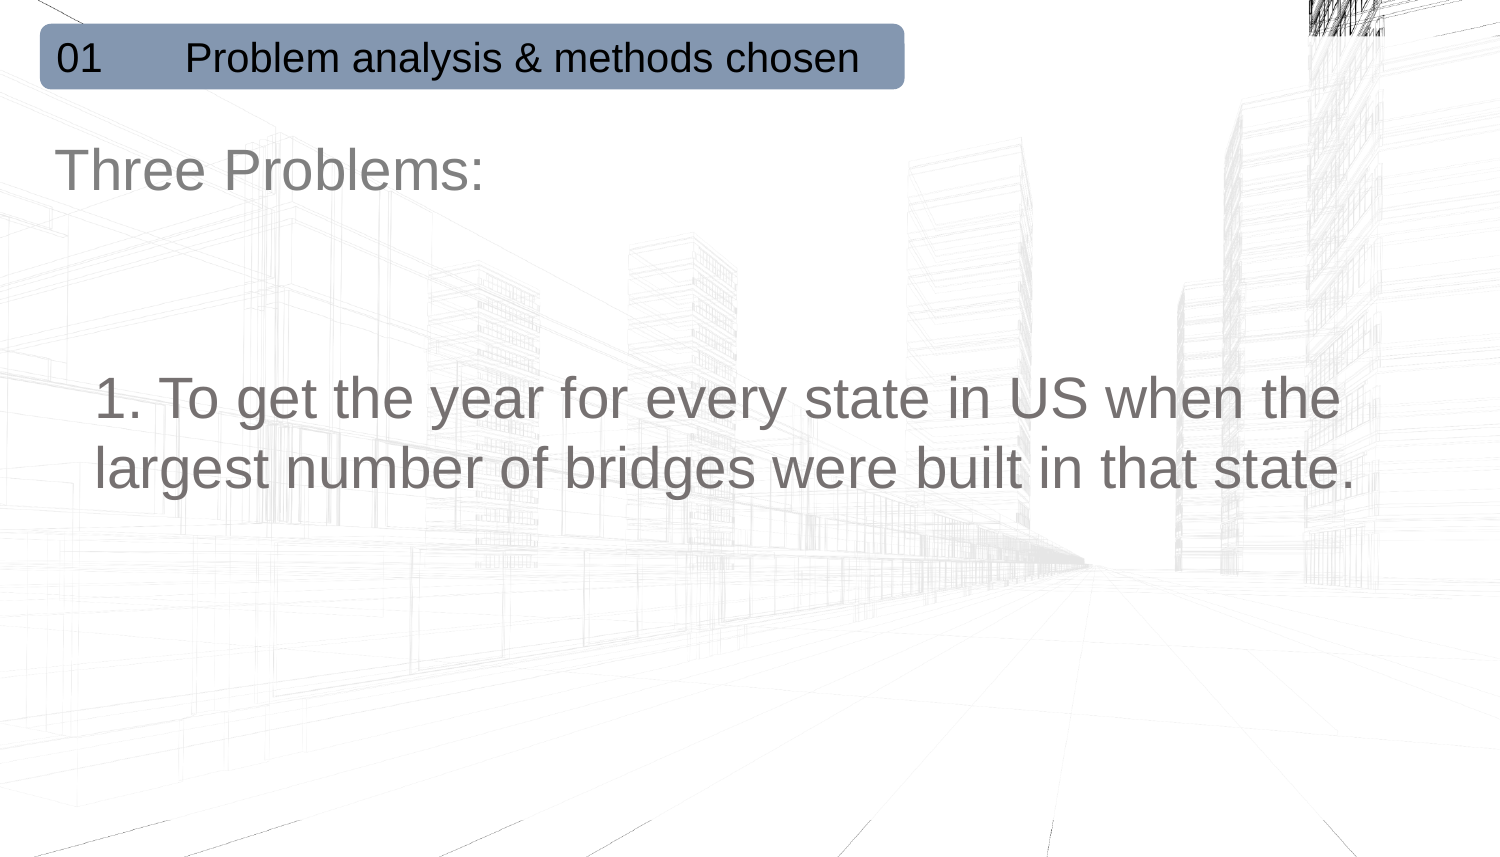

01
Problem analysis & methods chosen
Three Problems:
1. To get the year for every state in US when the largest number of bridges were built in that state.